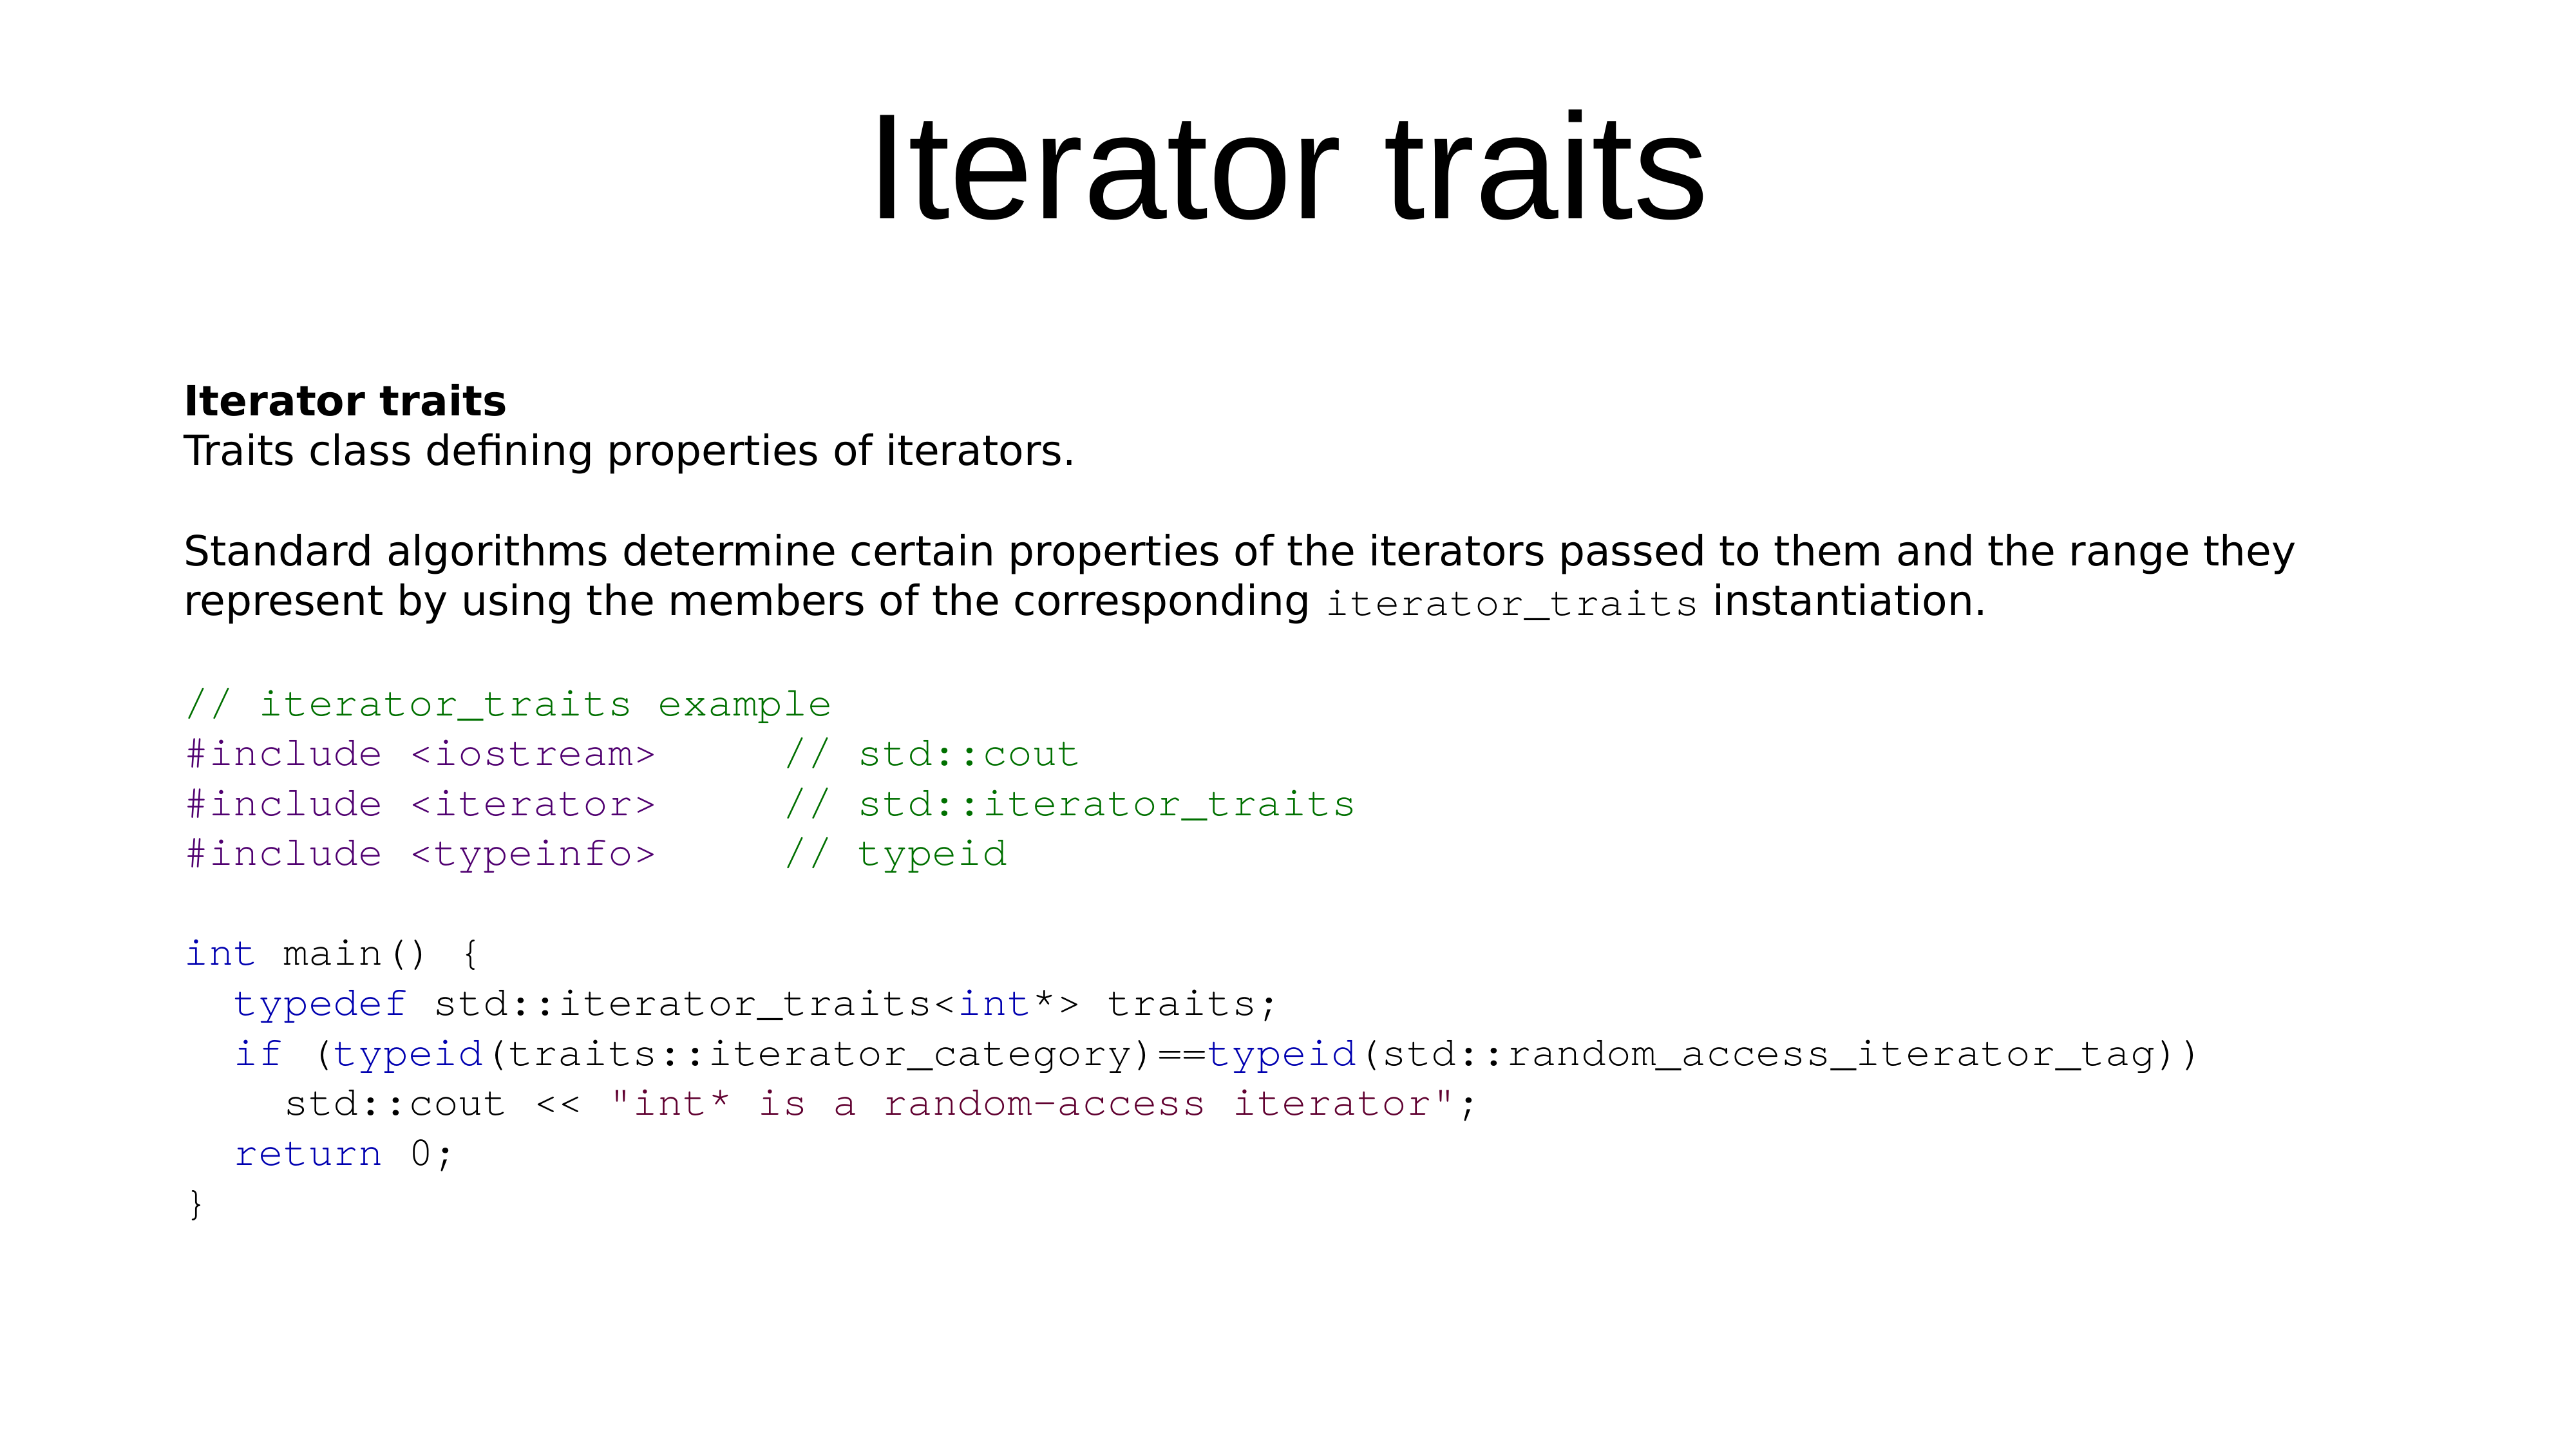

# Iterator traits
Iterator traits
Traits class defining properties of iterators.

Standard algorithms determine certain properties of the iterators passed to them and the range they represent by using the members of the corresponding iterator_traits instantiation.

// iterator_traits example
#include <iostream>     // std::cout
#include <iterator>     // std::iterator_traits
#include <typeinfo>     // typeid

int main() {
  typedef std::iterator_traits<int*> traits;
  if (typeid(traits::iterator_category)==typeid(std::random_access_iterator_tag))
    std::cout << "int* is a random-access iterator";
  return 0;
}